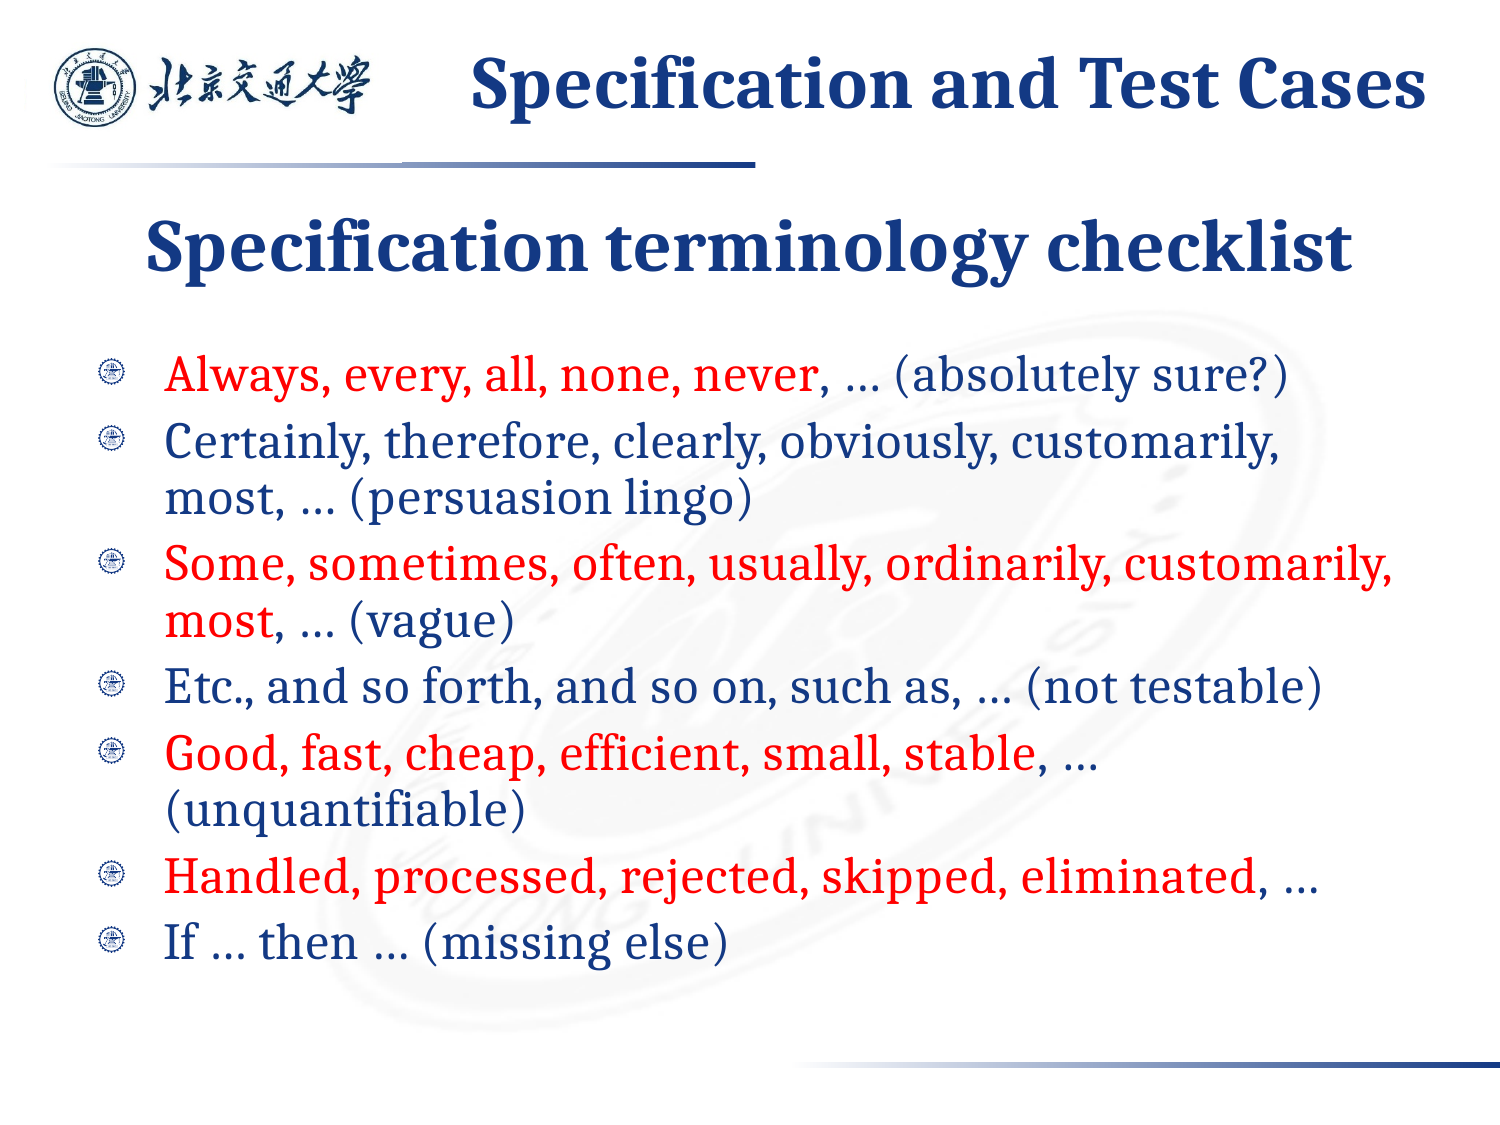

# Specification and Test Cases
Specification terminology checklist
Always, every, all, none, never, … (absolutely sure?)
Certainly, therefore, clearly, obviously, customarily, most, … (persuasion lingo)
Some, sometimes, often, usually, ordinarily, customarily, most, … (vague)
Etc., and so forth, and so on, such as, … (not testable)
Good, fast, cheap, efficient, small, stable, … (unquantifiable)
Handled, processed, rejected, skipped, eliminated, …
If … then … (missing else)